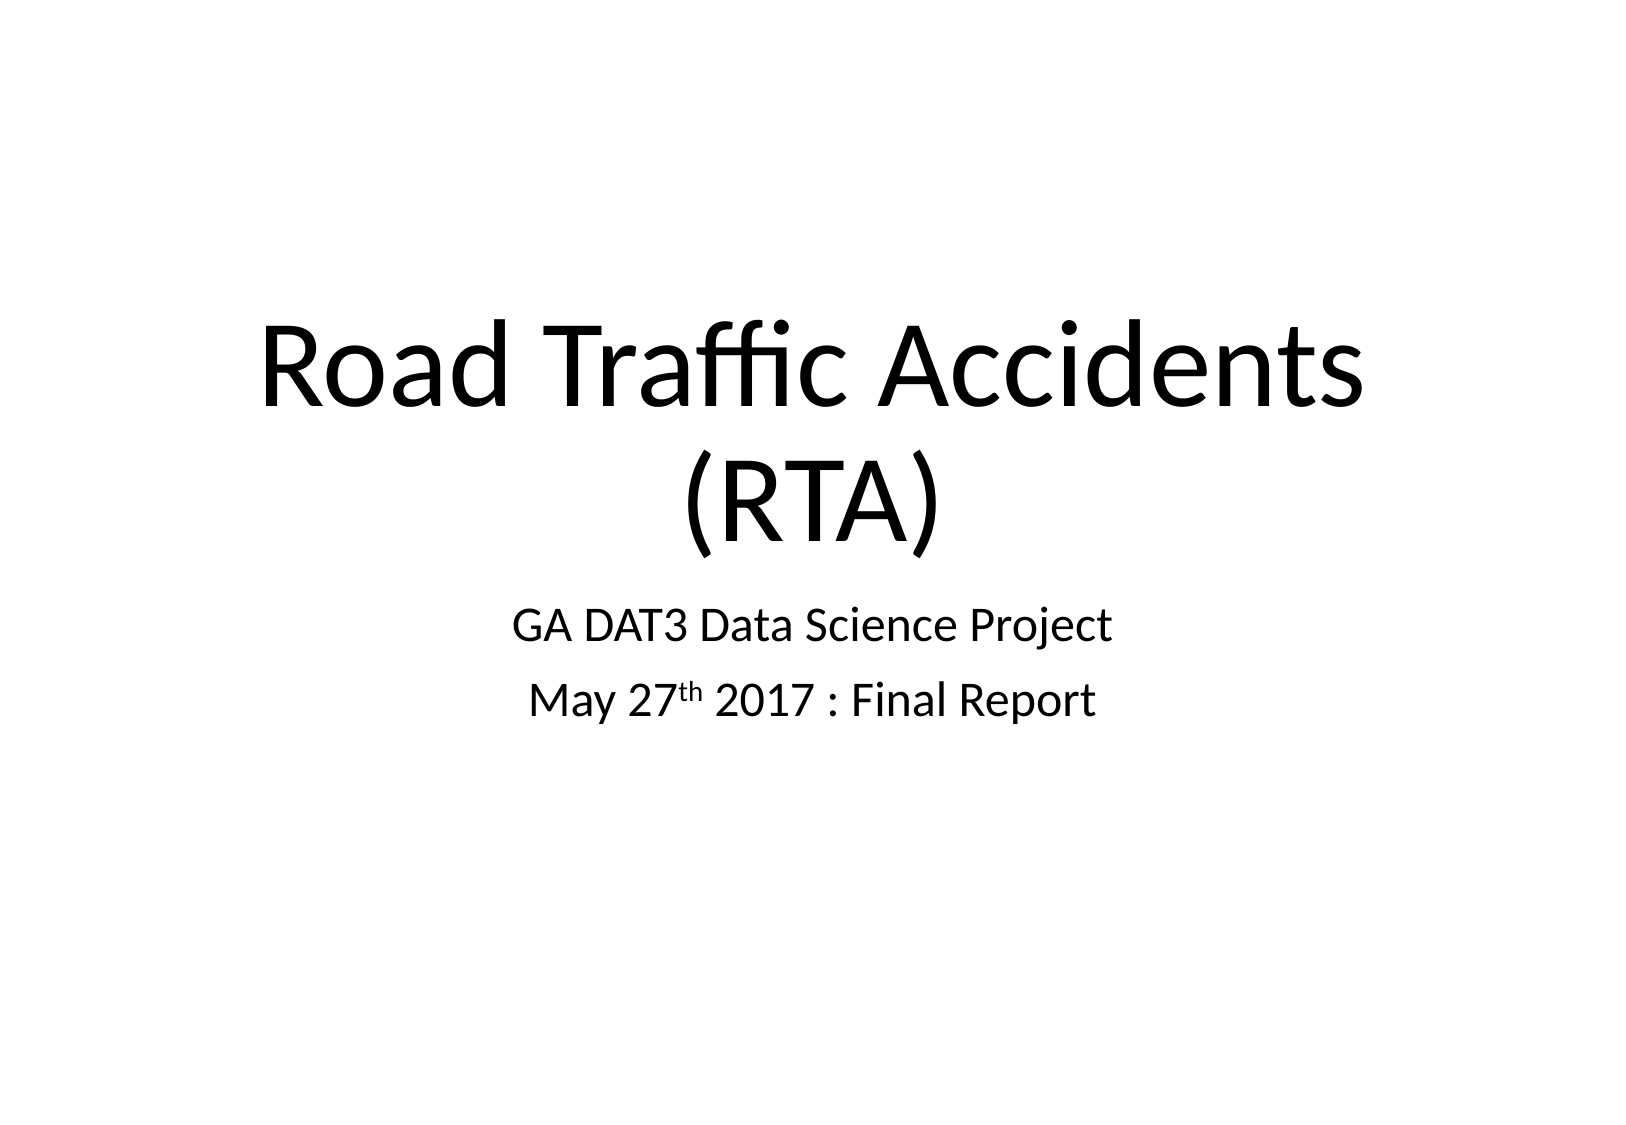

# Road Traffic Accidents (RTA)
GA DAT3 Data Science Project
May 27th 2017 : Final Report